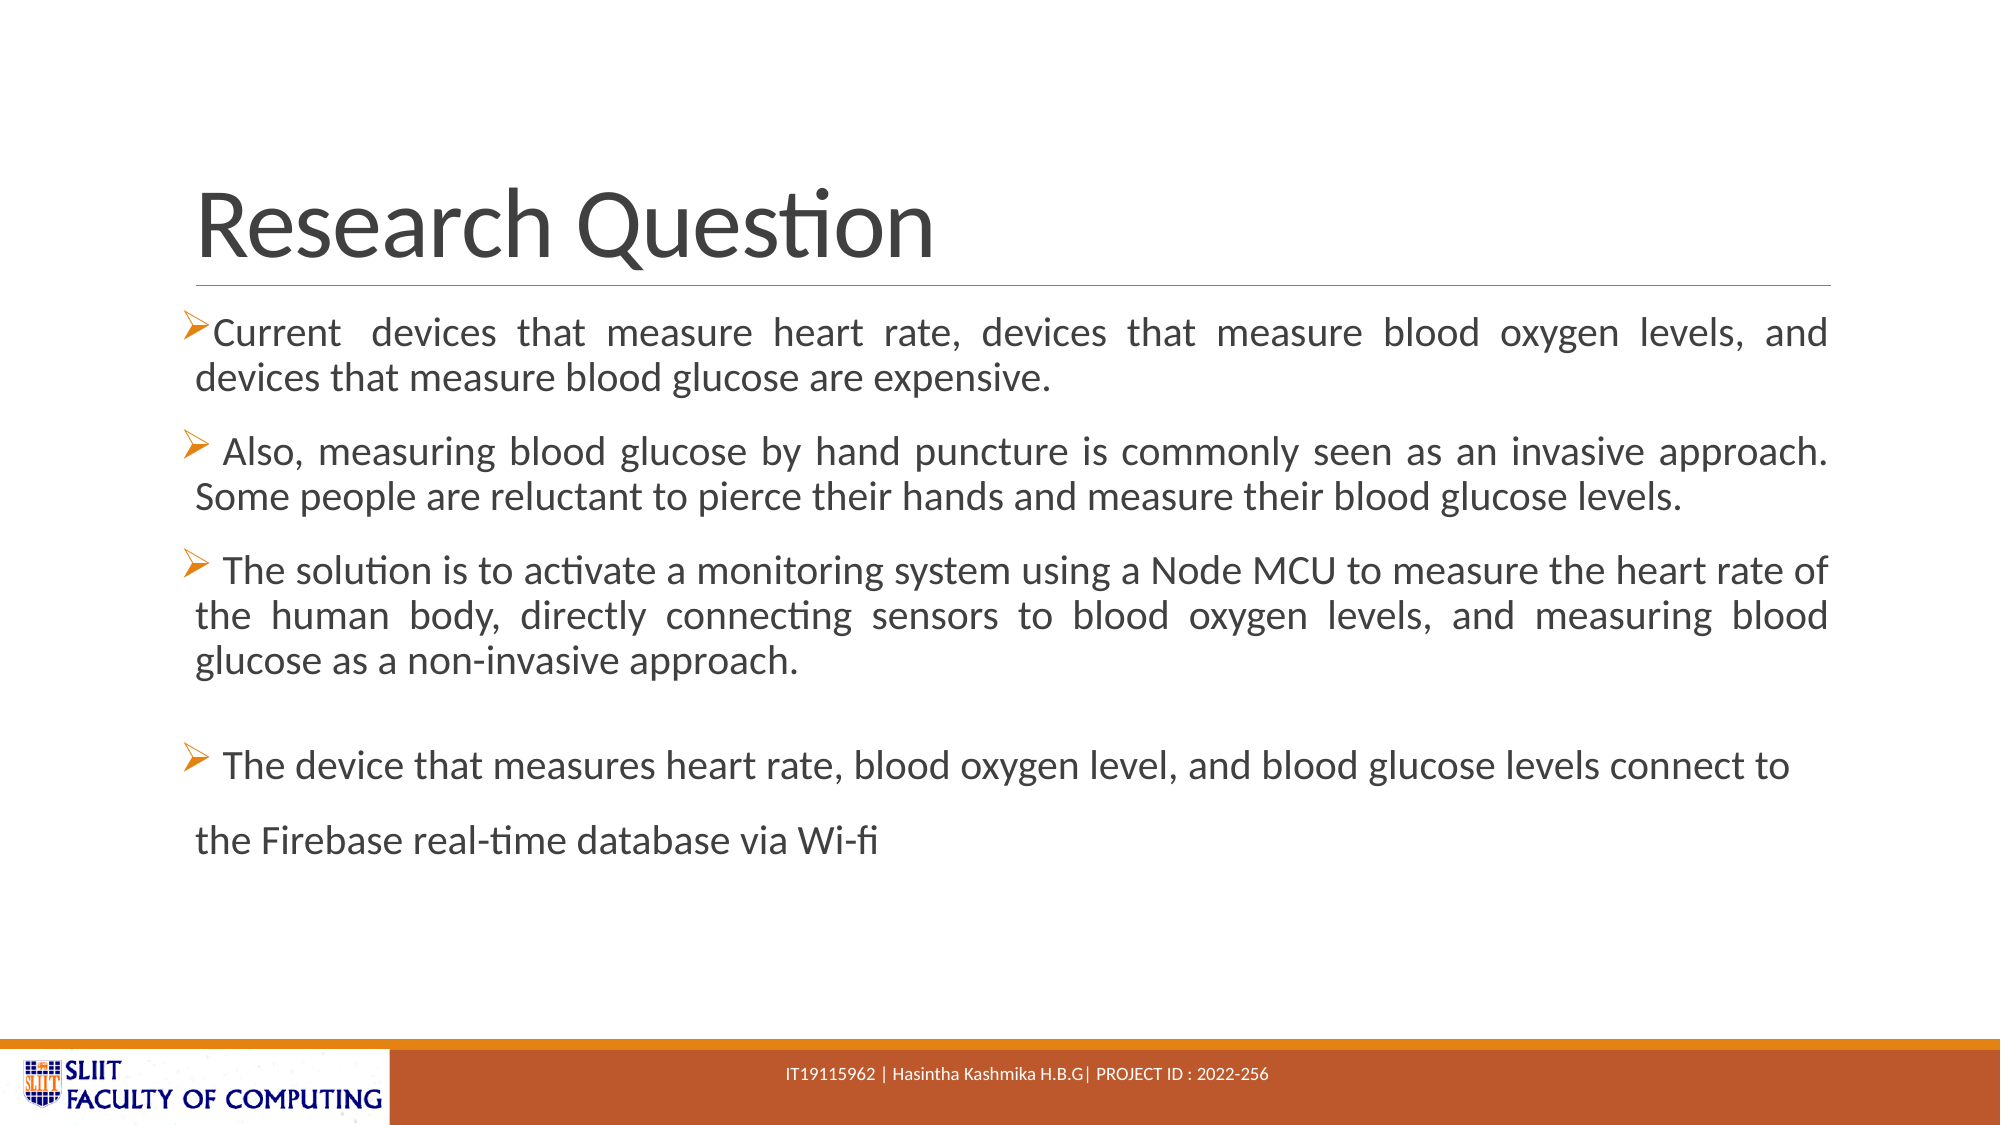

# Research Question
Current  devices that measure heart rate, devices that measure blood oxygen levels, and devices that measure blood glucose are expensive.
 Also, measuring blood glucose by hand puncture is commonly seen as an invasive approach. Some people are reluctant to pierce their hands and measure their blood glucose levels.
 The solution is to activate a monitoring system using a Node MCU to measure the heart rate of the human body, directly connecting sensors to blood oxygen levels, and measuring blood glucose as a non-invasive approach.
 The device that measures heart rate, blood oxygen level, and blood glucose levels connect to the Firebase real-time database via Wi-fi
IT19115962 | Hasintha Kashmika H.b.g| Project ID : 2022-256